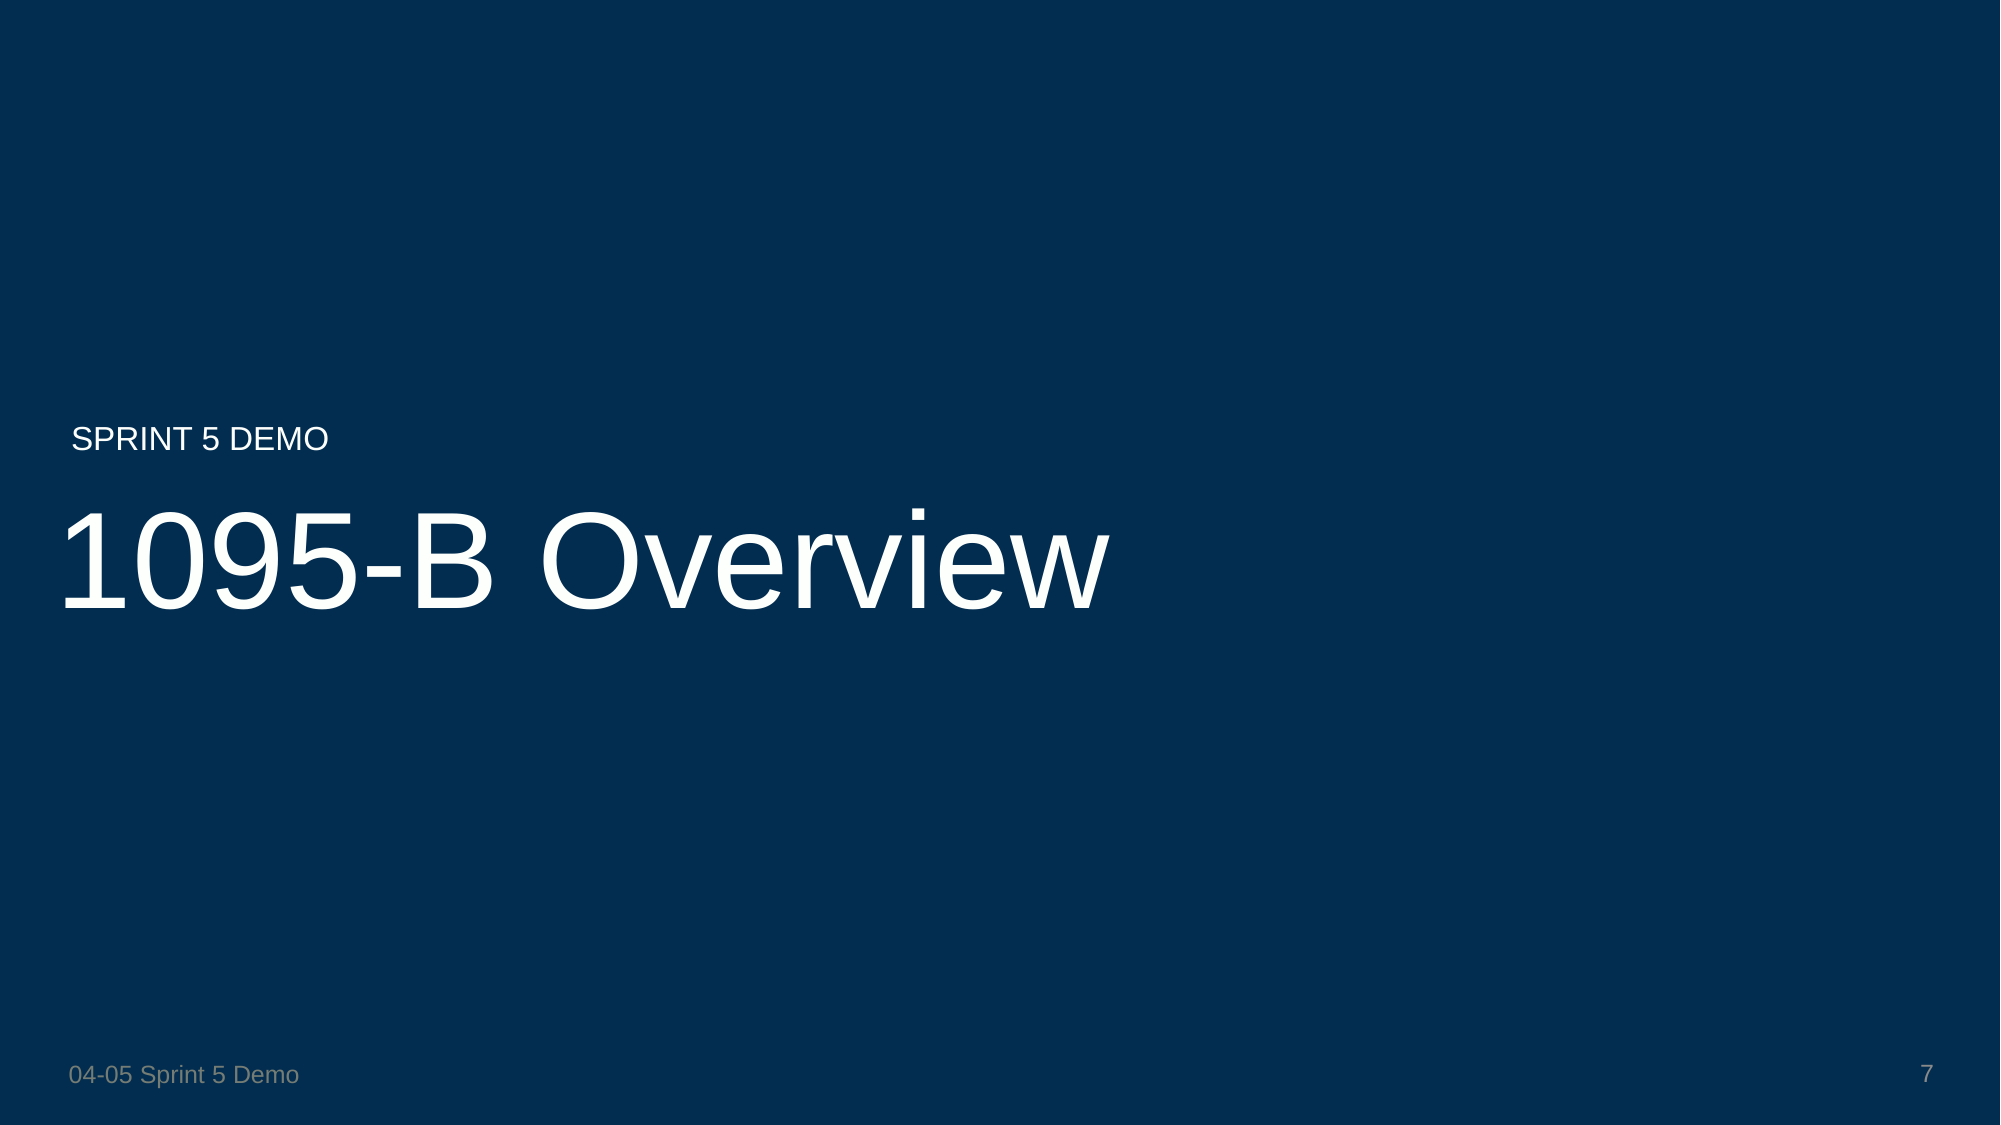

SPRINT 5 DEMO
# 1095-B Overview
7
04-05 Sprint 5 Demo